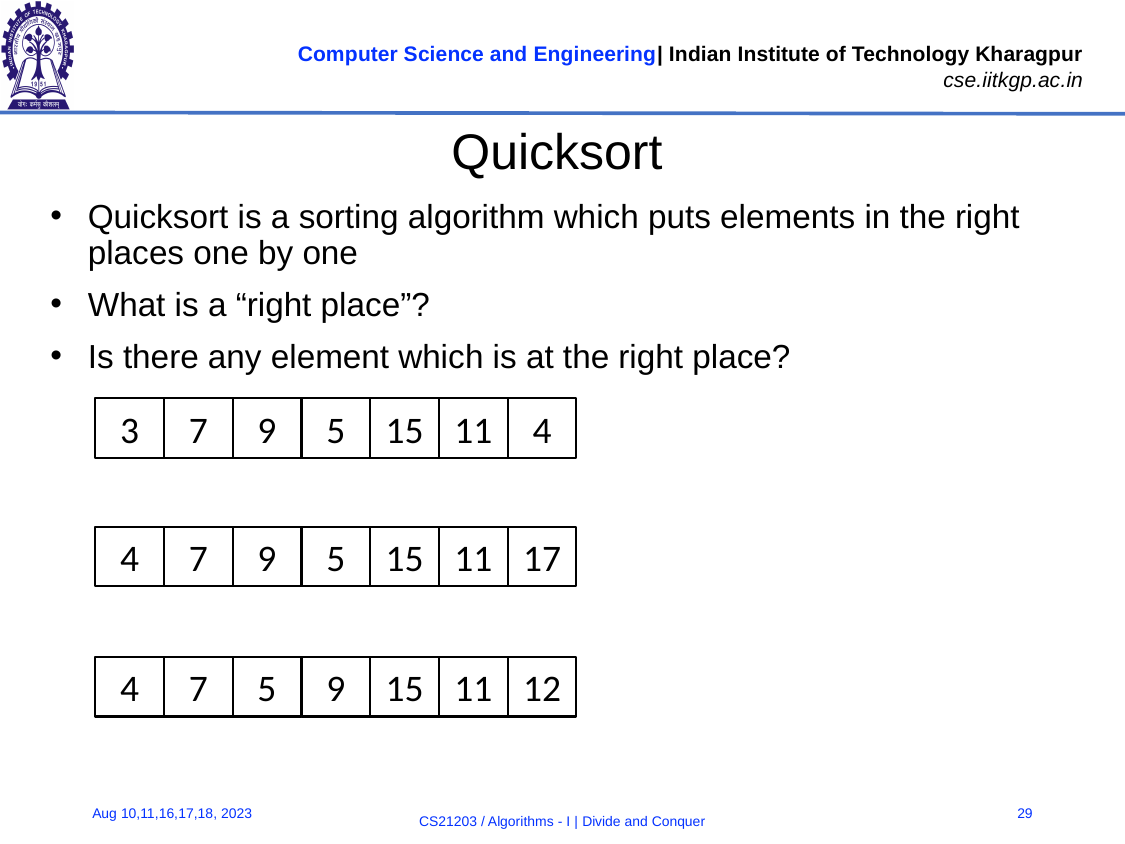

# Quicksort
Quicksort is a sorting algorithm which puts elements in the right places one by one
What is a “right place”?
Is there any element which is at the right place?

3
7
9
5
15
11
4
4
7
9
5
15
11
17
4
7
5
9
15
11
12
29
Aug 10,11,16,17,18, 2023

CS21203 / Algorithms - I | Divide and Conquer